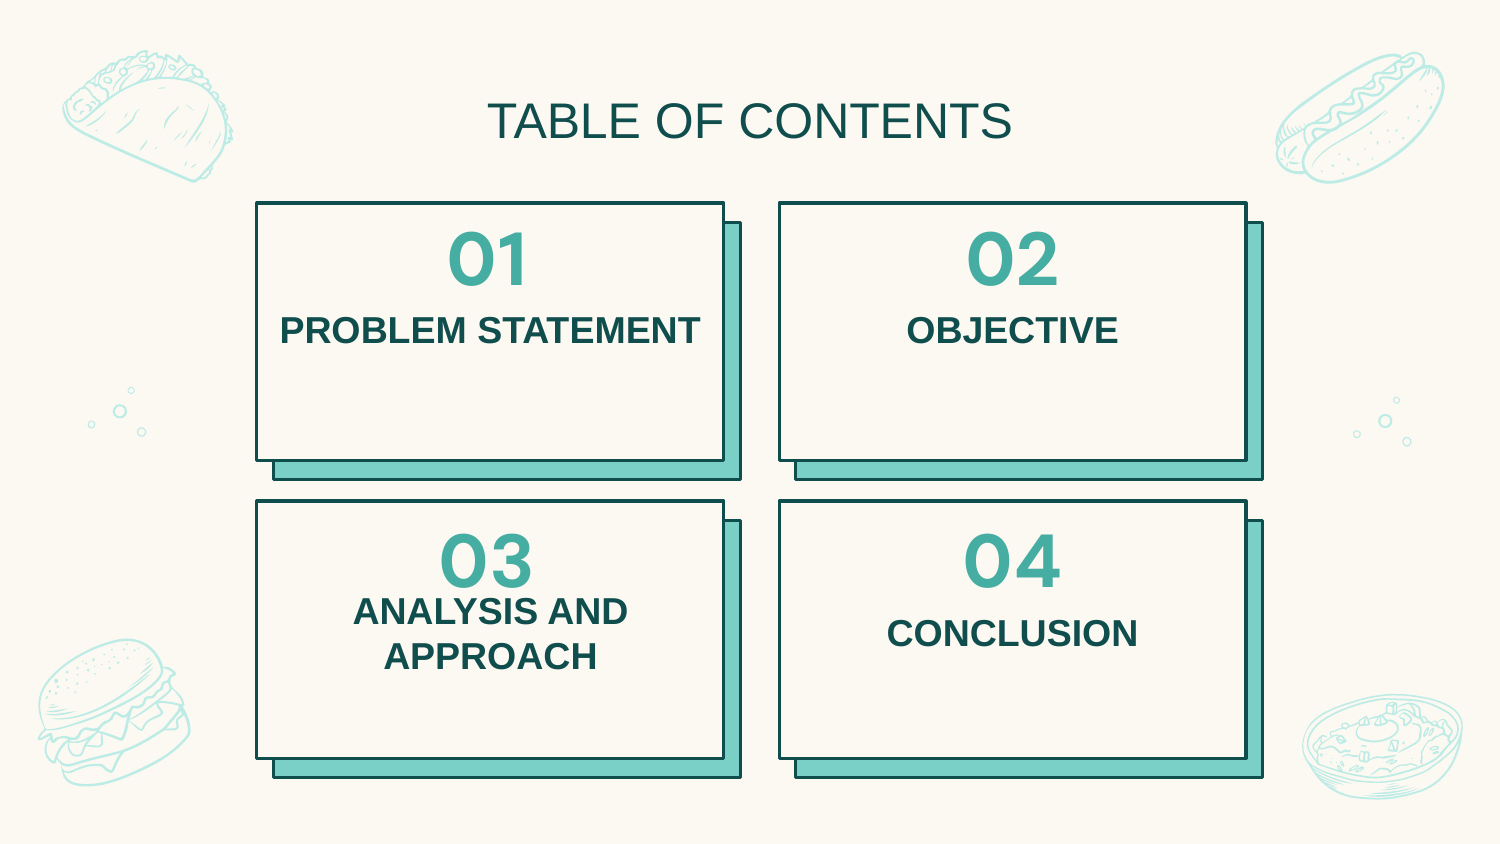

# TABLE OF CONTENTS

01
02

PROBLEM STATEMENT
OBJECTIVE

03
04

ANALYSIS AND APPROACH
CONCLUSION